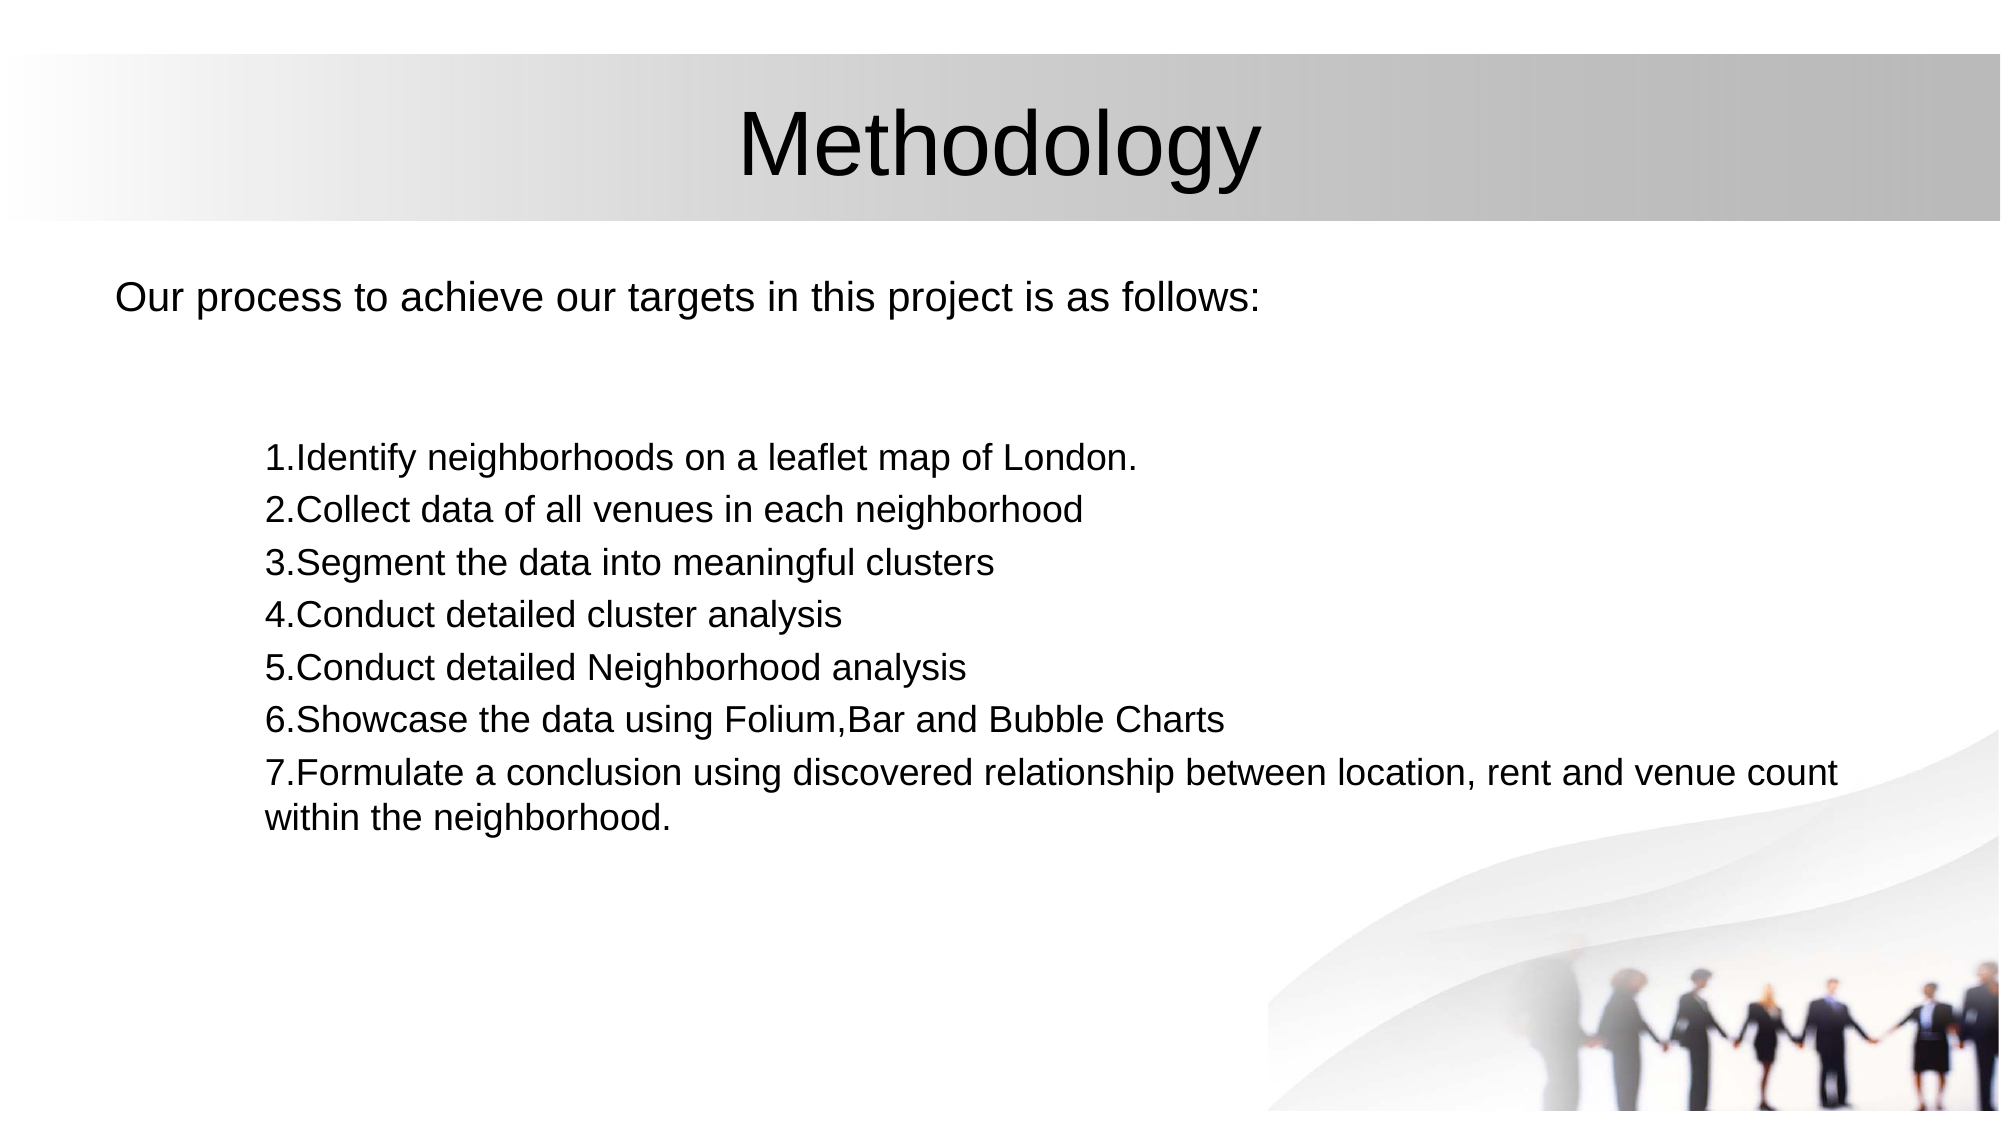

# Methodology
Our process to achieve our targets in this project is as follows:

 	1.Identify neighborhoods on a leaflet map of London.
	2.Collect data of all venues in each neighborhood
	3.Segment the data into meaningful clusters
	4.Conduct detailed cluster analysis
	5.Conduct detailed Neighborhood analysis
	6.Showcase the data using Folium,Bar and Bubble Charts
	7.Formulate a conclusion using discovered relationship between location, rent and venue count  	within the neighborhood.